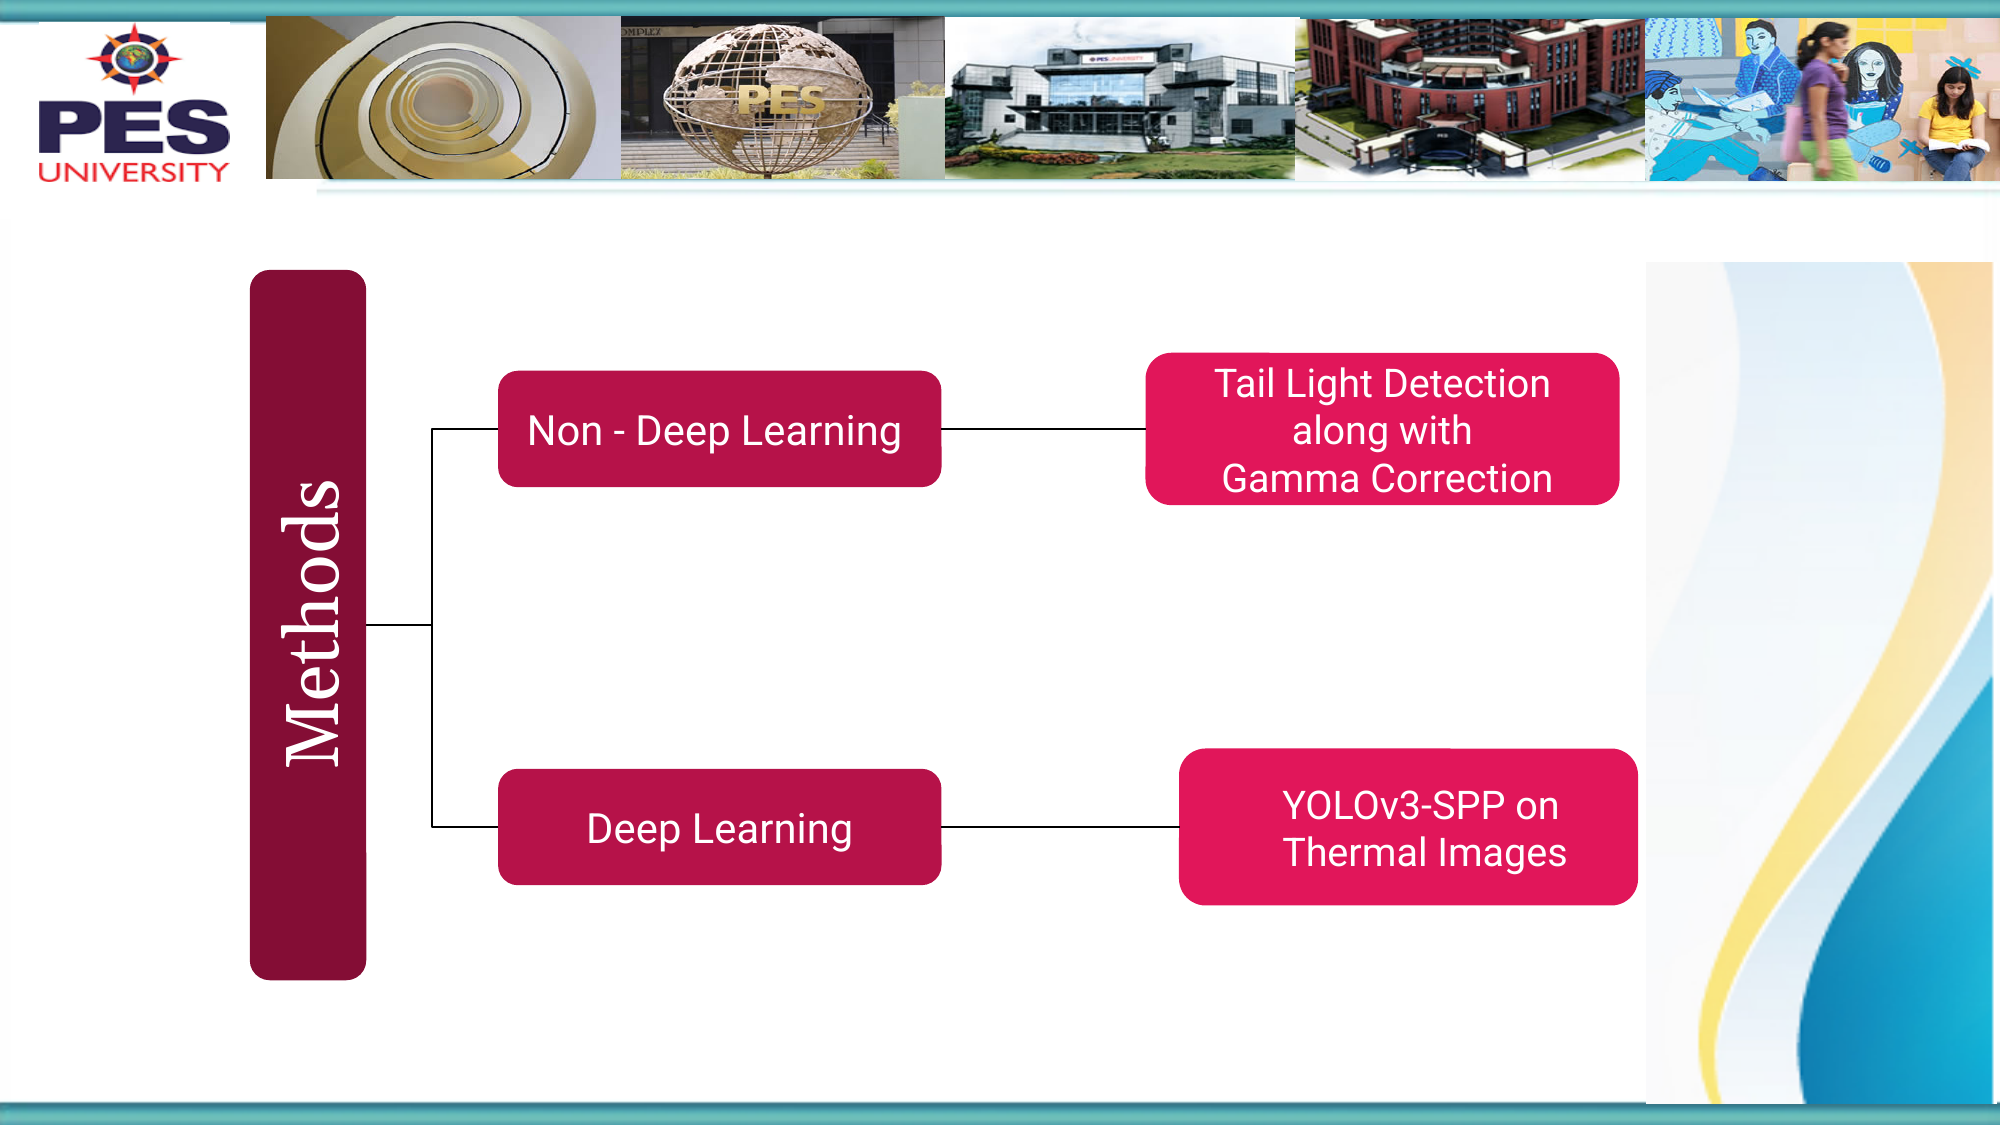

Tail Light Detection along with
 Gamma Correction
Non - Deep Learning
Methods

YOLOv3-SPP on  Thermal Images

Deep Learning